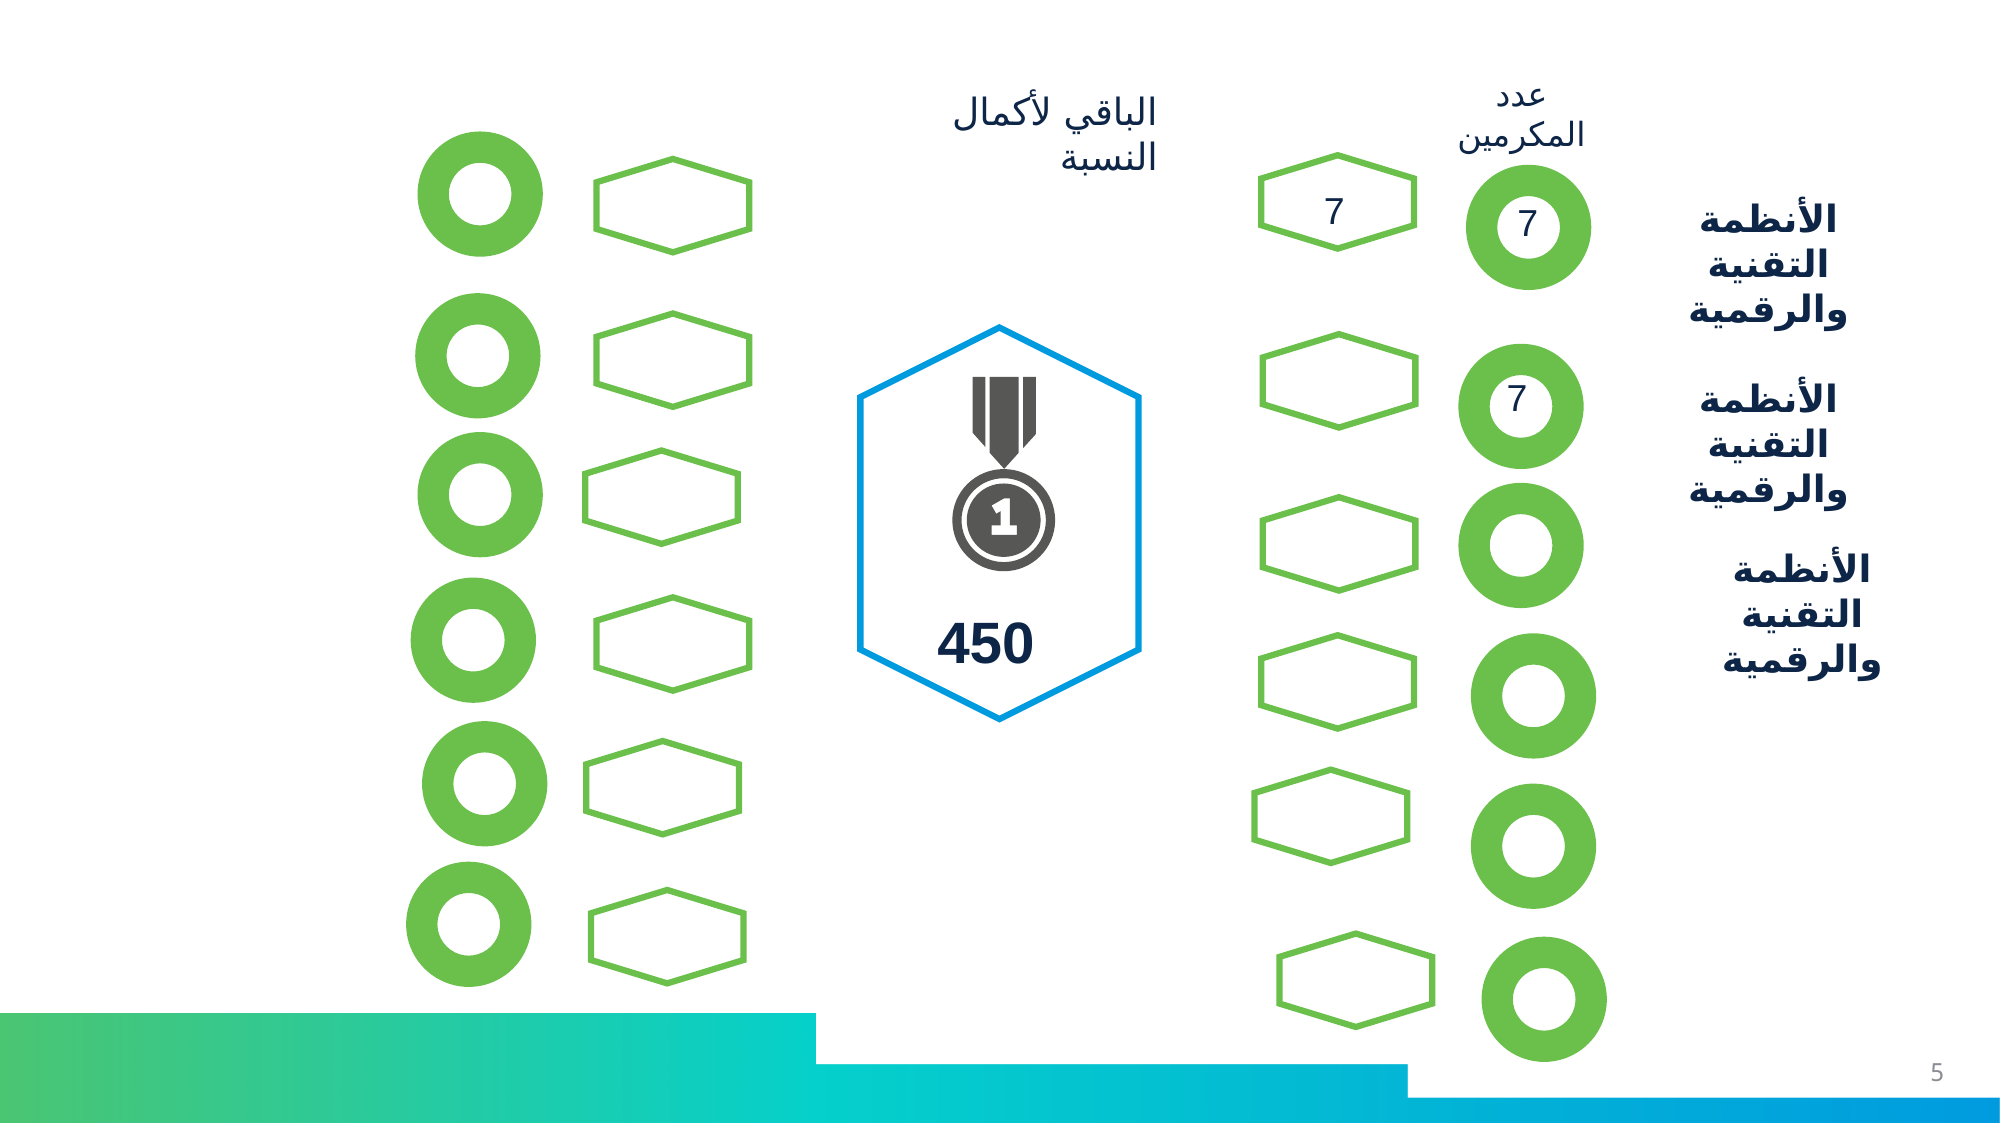

عدد المكرمين
الباقي لأكمال النسبة

### Chart

| Category | % |
|---|---|
| colored | 40.0 |

### Chart

| Category | % |
|---|---|
| colored | 40.0 |
7
الأنظمة التقنية والرقمية
7

### Chart

| Category | % |
|---|---|
| colored | 40.0 |

### Chart

| Category | % |
|---|---|
| colored | 40.0 |
7
الأنظمة التقنية والرقمية

### Chart

| Category | % |
|---|---|
| colored | 40.0 |

### Chart

| Category | % |
|---|---|
| colored | 40.0 |
7
الأنظمة التقنية والرقمية

### Chart

| Category | % |
|---|---|
| colored | 40.0 |
450

### Chart

| Category | % |
|---|---|
| colored | 40.0 |

### Chart

| Category | % |
|---|---|
| colored | 40.0 |

### Chart

| Category | % |
|---|---|
| colored | 40.0 |

### Chart

| Category | % |
|---|---|
| colored | 40.0 |

### Chart

| Category | % |
|---|---|
| colored | 40.0 |
5